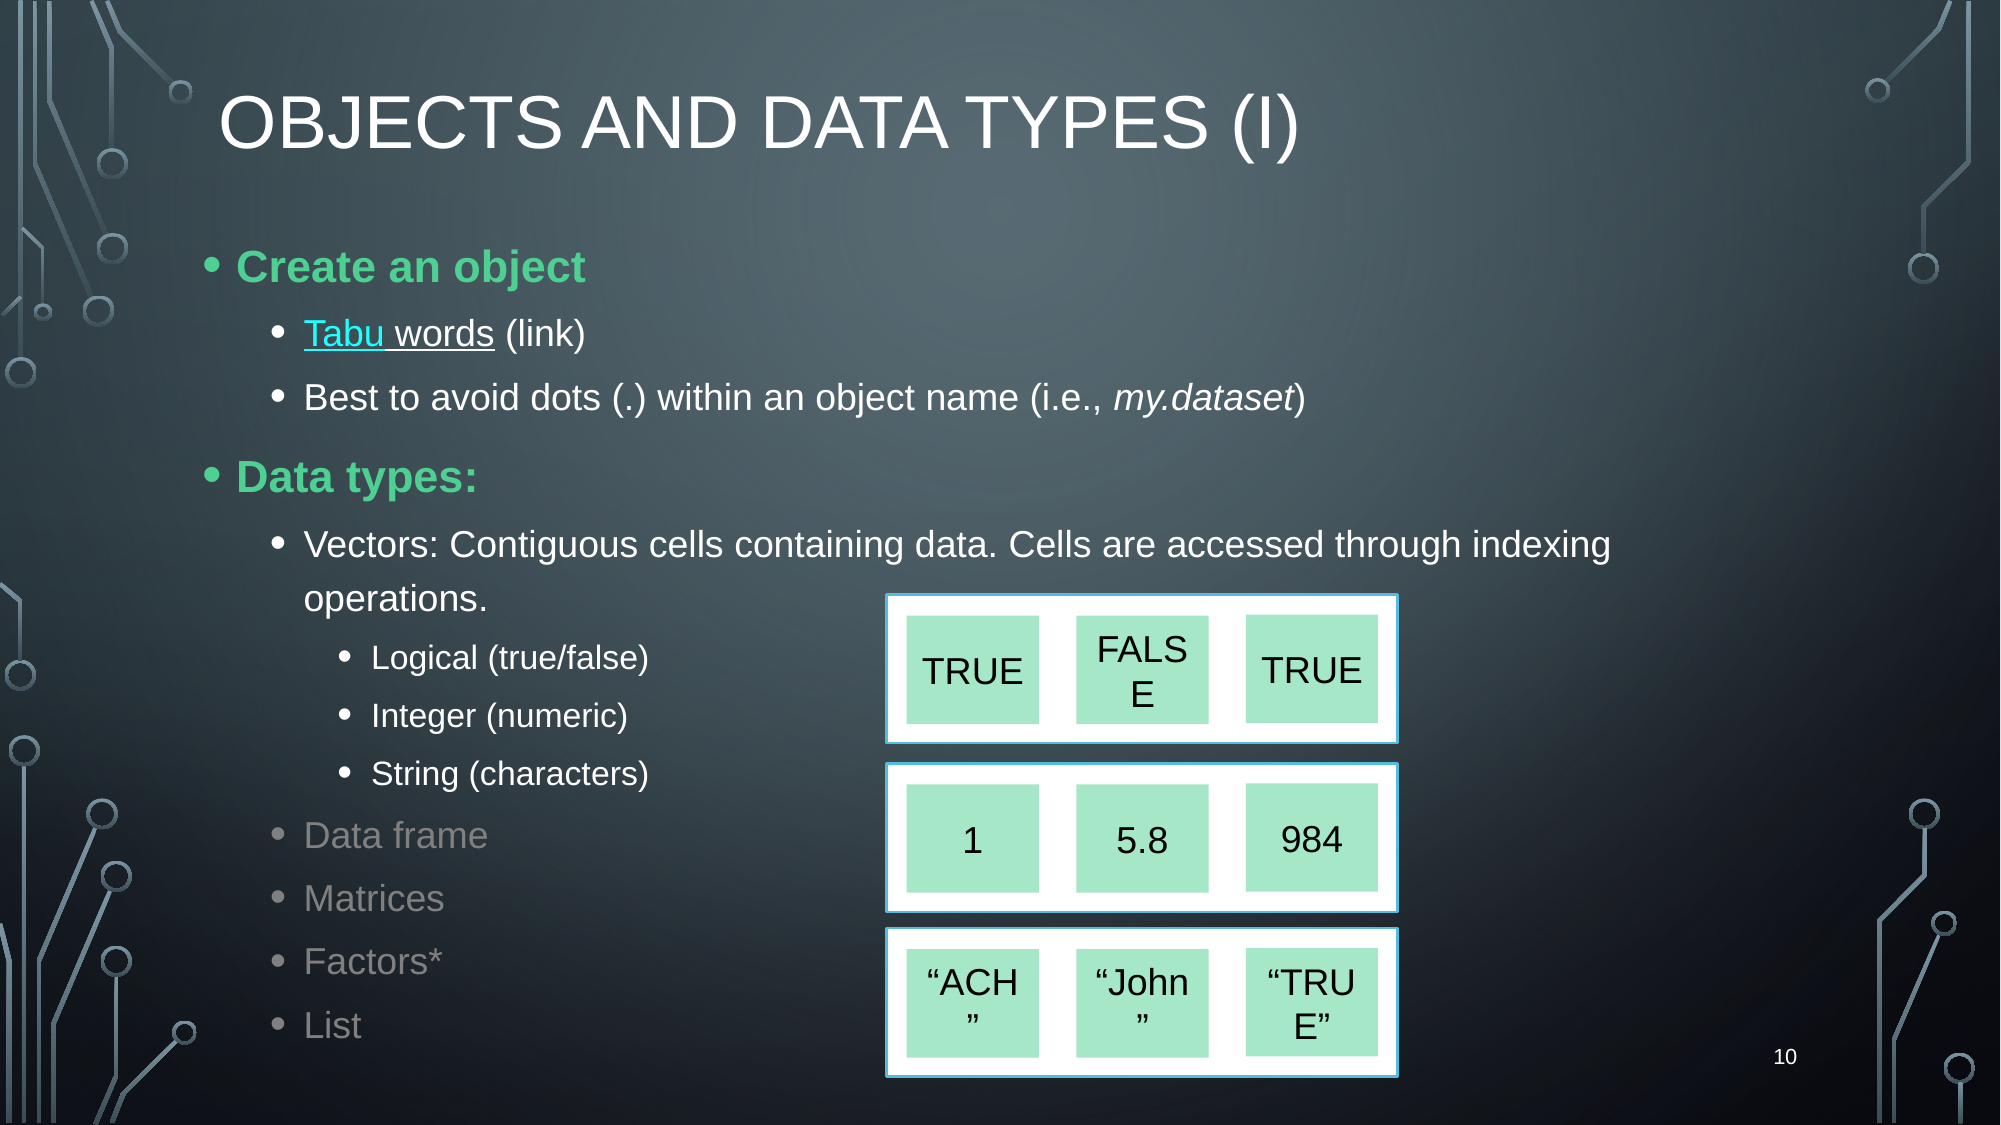

# Objects and Data types (I)
Create an object
Tabu words (link)
Best to avoid dots (.) within an object name (i.e., my.dataset)
Data types:
Vectors: Contiguous cells containing data. Cells are accessed through indexing operations.
Logical (true/false)
Integer (numeric)
String (characters)
Data frame
Matrices
Factors*
List

TRUE
TRUE
FALSE

984
1
5.8

“TRUE”
“ACH”
“John”
10